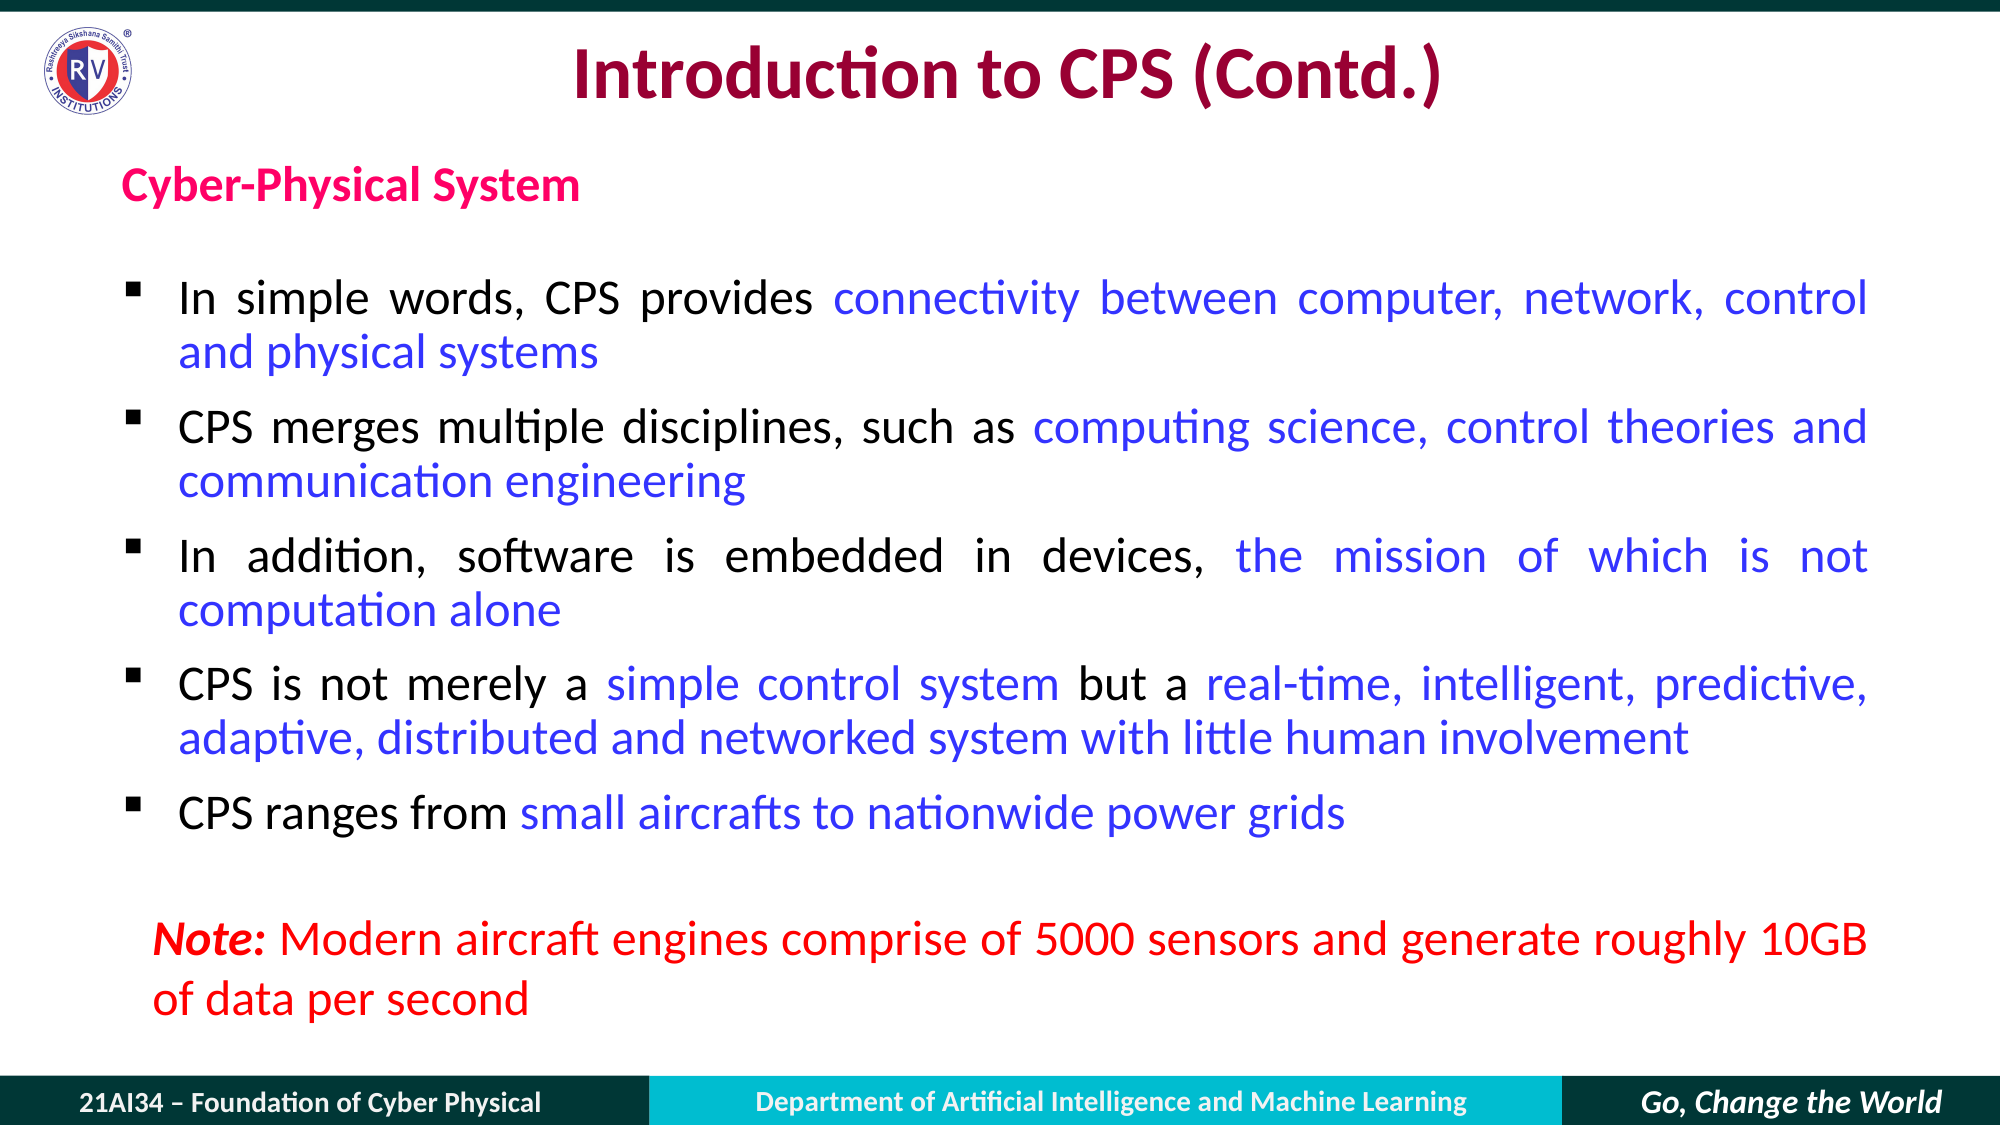

# Introduction to CPS (Contd.)
Cyber-Physical System
In simple words, CPS provides connectivity between computer, network, control and physical systems
CPS merges multiple disciplines, such as computing science, control theories and communication engineering
In addition, software is embedded in devices, the mission of which is not computation alone
CPS is not merely a simple control system but a real-time, intelligent, predictive, adaptive, distributed and networked system with little human involvement
CPS ranges from small aircrafts to nationwide power grids
Note: Modern aircraft engines comprise of 5000 sensors and generate roughly 10GB of data per second